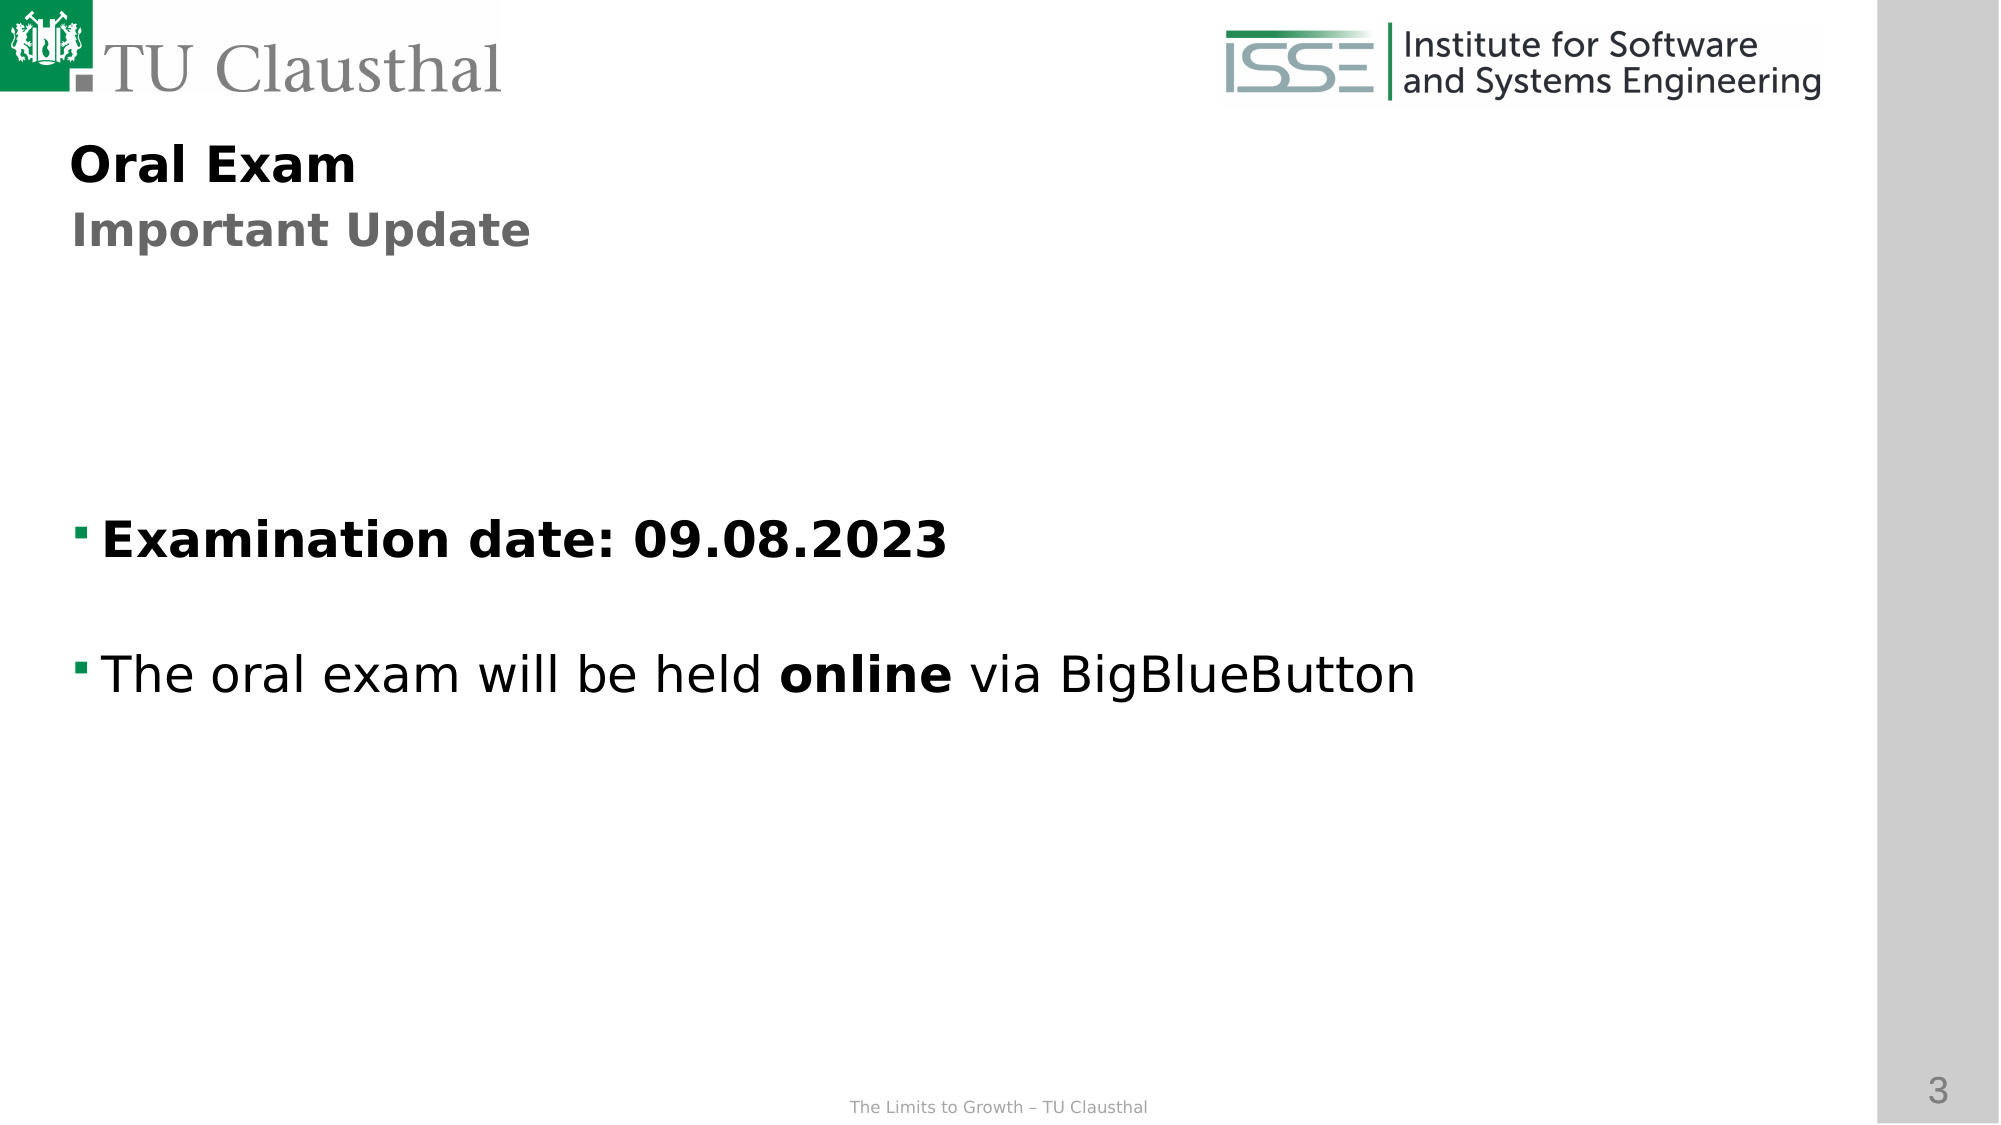

Oral Exam
Important Update

Examination date: 09.08.2023

The oral exam will be held online via BigBlueButton
How long did the family of 5 (all of them together) manage to squeeze all their trash into a jar?